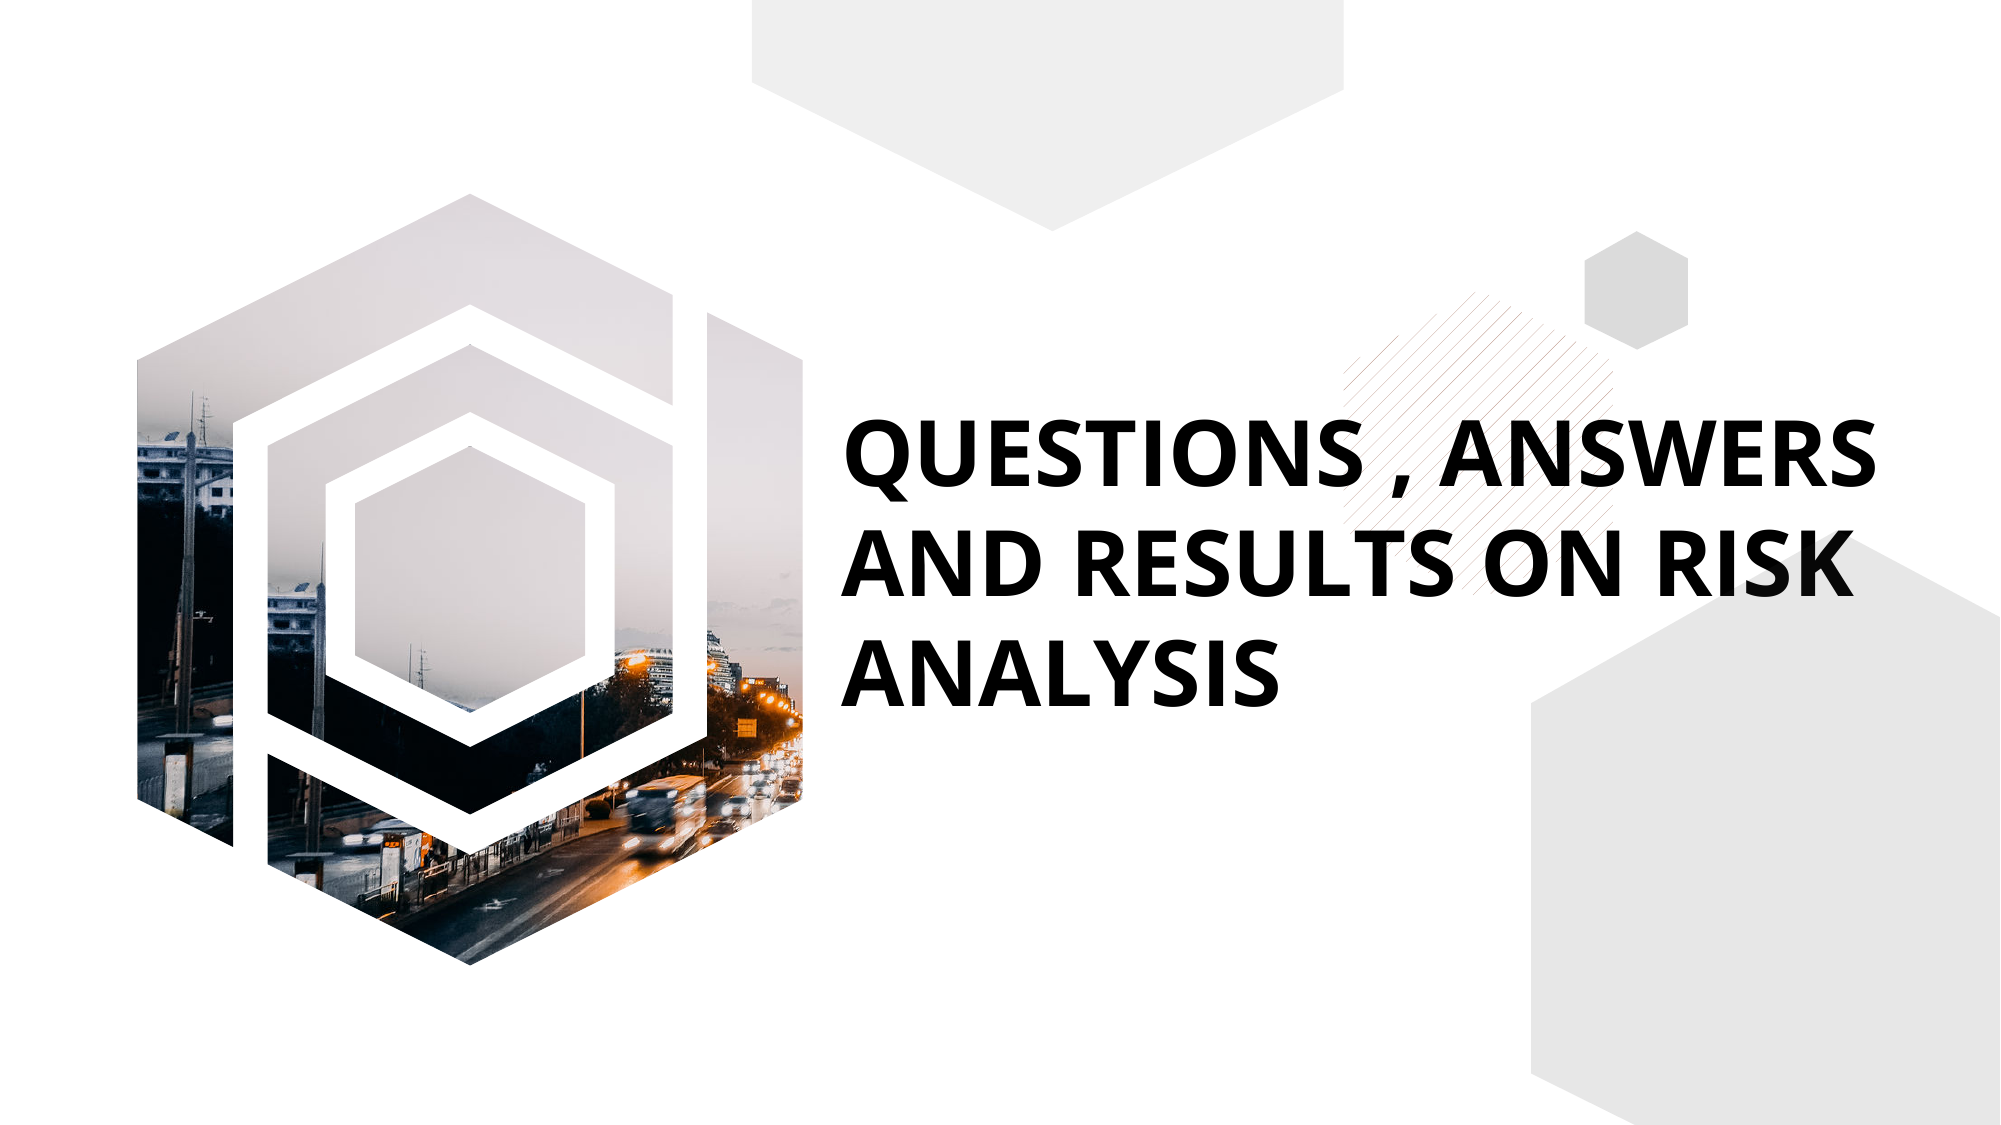

QUESTIONS , answers AND RESULTS on risk analysis